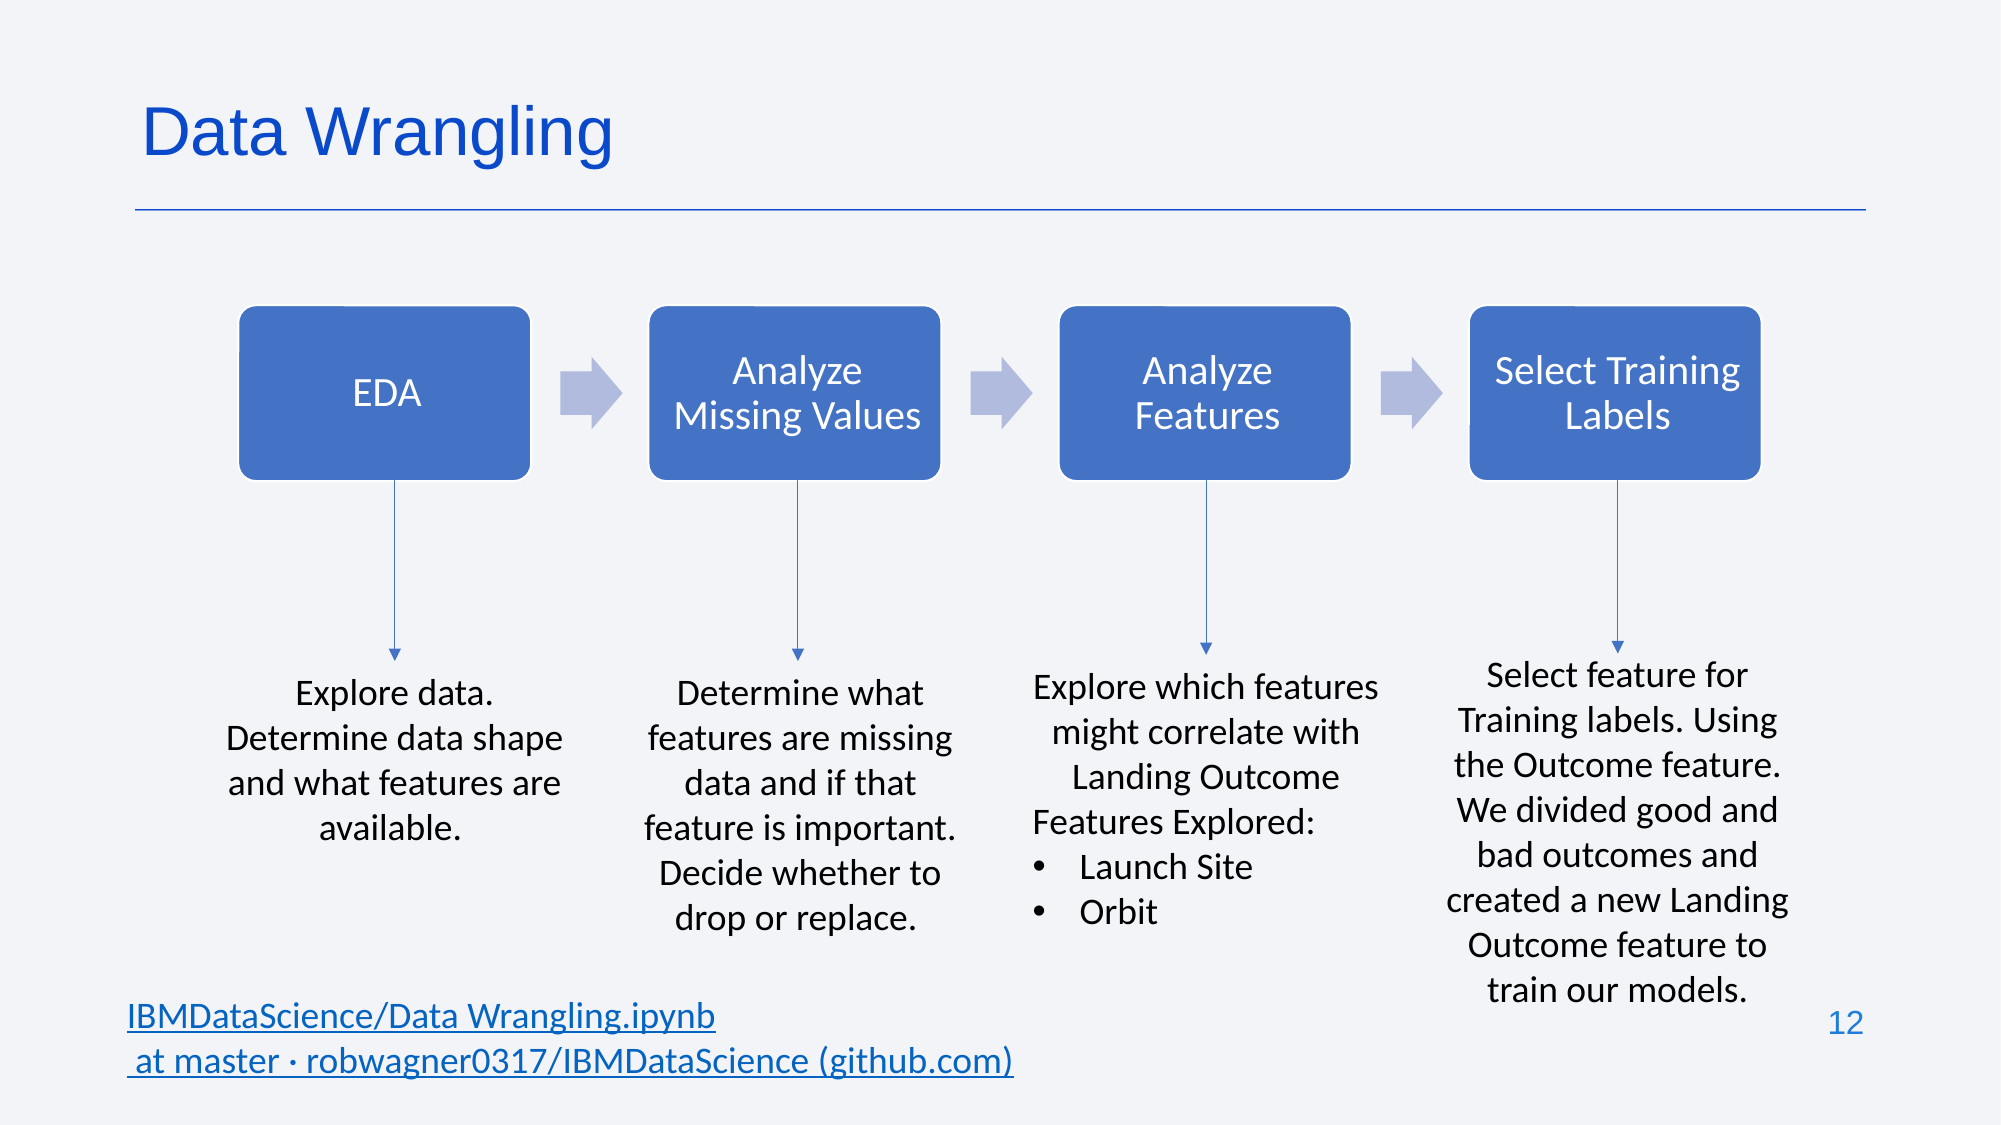

Data Wrangling
EDA

Analyze Missing Values

Analyze Features

Select Training Labels
Select feature for Training labels. Using the Outcome feature. We divided good and bad outcomes and created a new Landing Outcome feature to train our models.
Explore which features might correlate with Landing Outcome
Features Explored:
Launch Site
Orbit
Explore data. Determine data shape and what features are available.
Determine what features are missing data and if that feature is important. Decide whether to drop or replace.
IBMDataScience/Data Wrangling.ipynb at master · robwagner0317/IBMDataScience (github.com)
12